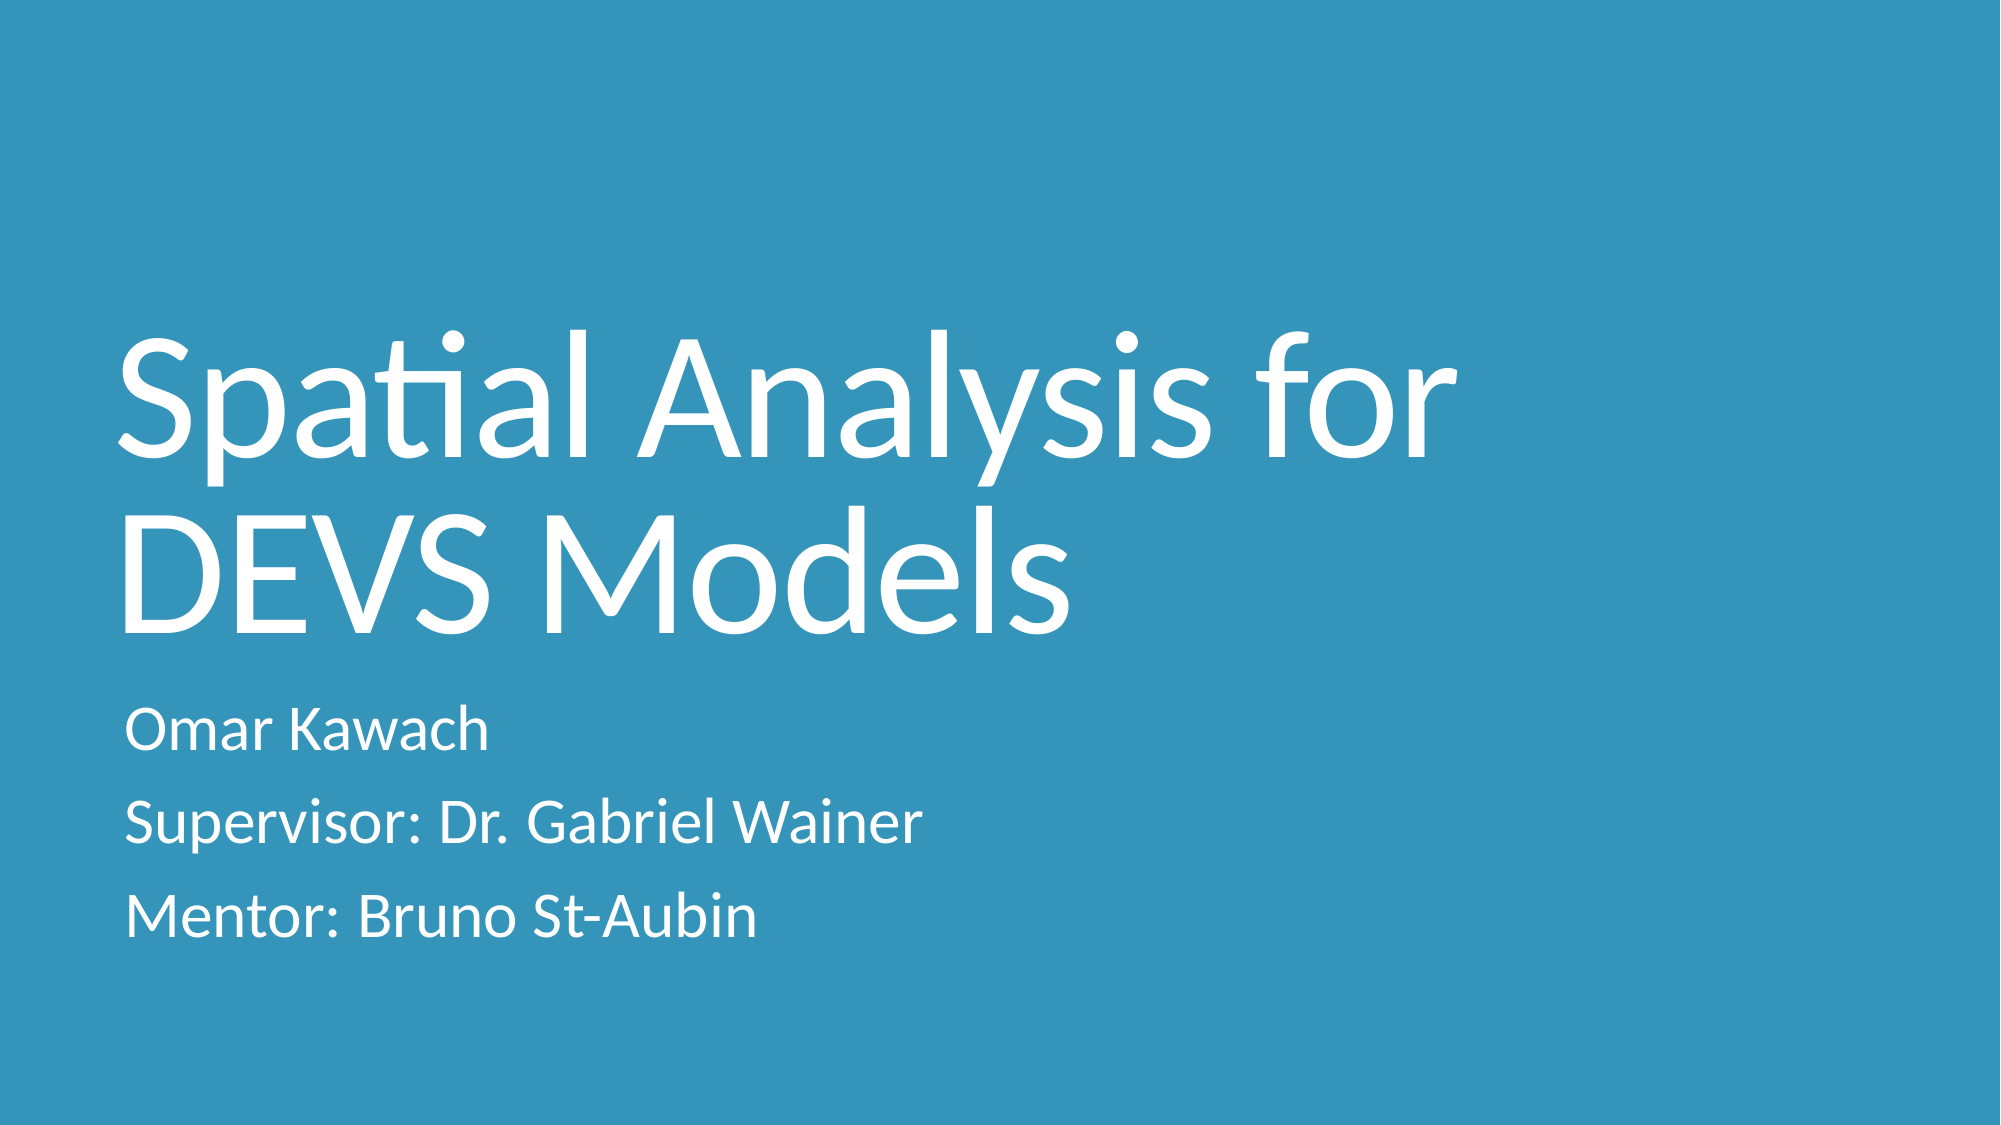

# Spatial Analysis for DEVS Models
Omar Kawach
Supervisor: Dr. Gabriel Wainer
Mentor: Bruno St-Aubin